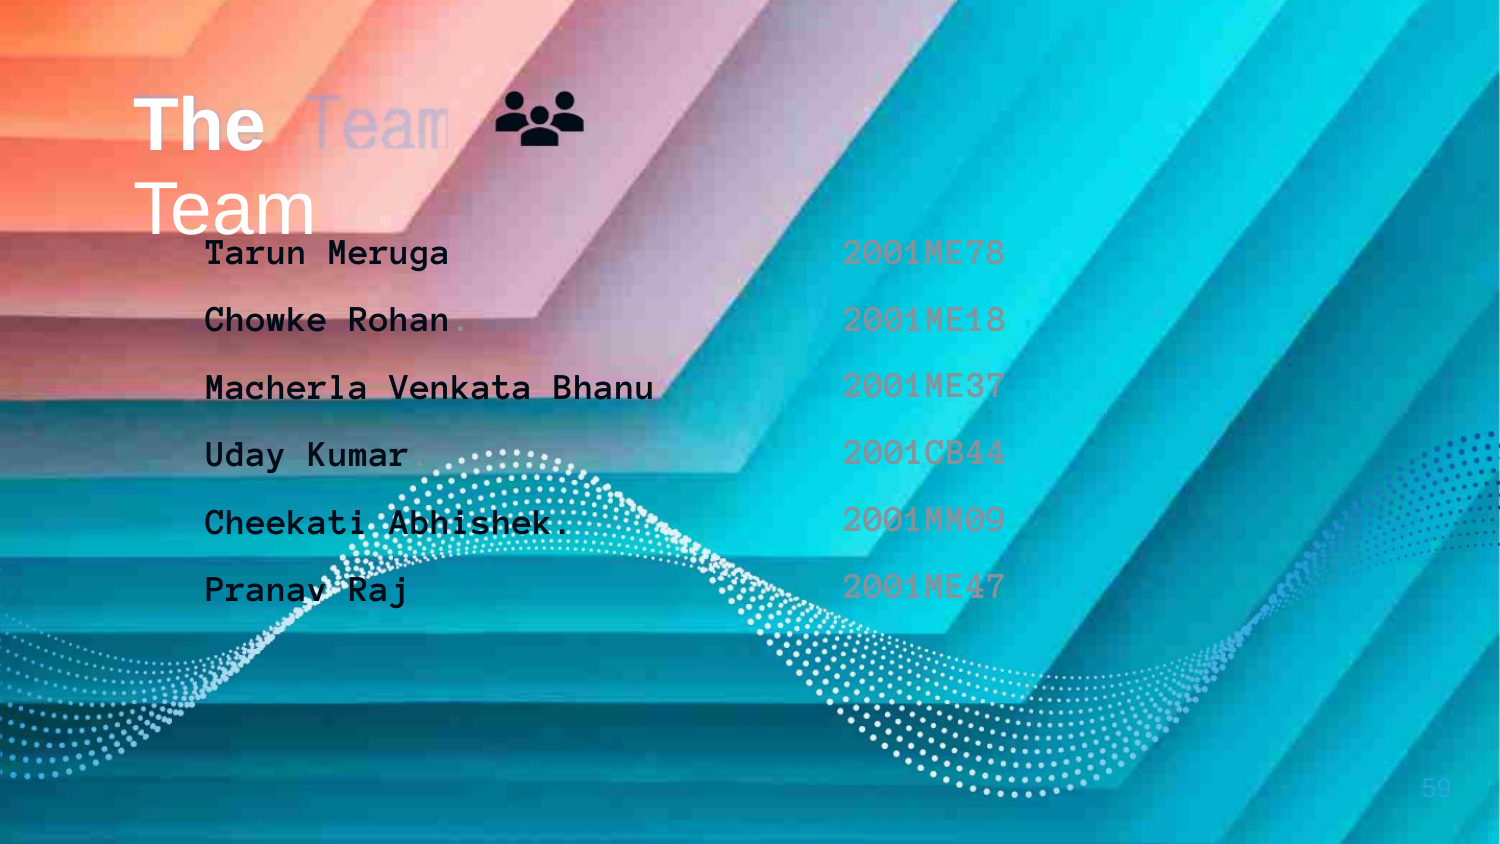

The Team
Tarun Meruga
2001ME78
2001ME18
2001ME37
2001CB44
2001MM09
2001ME47
Chowke Rohan.
Macherla Venkata Bhanu
Uday Kumar.
Cheekati Abhishek.
Pranav Raj
59